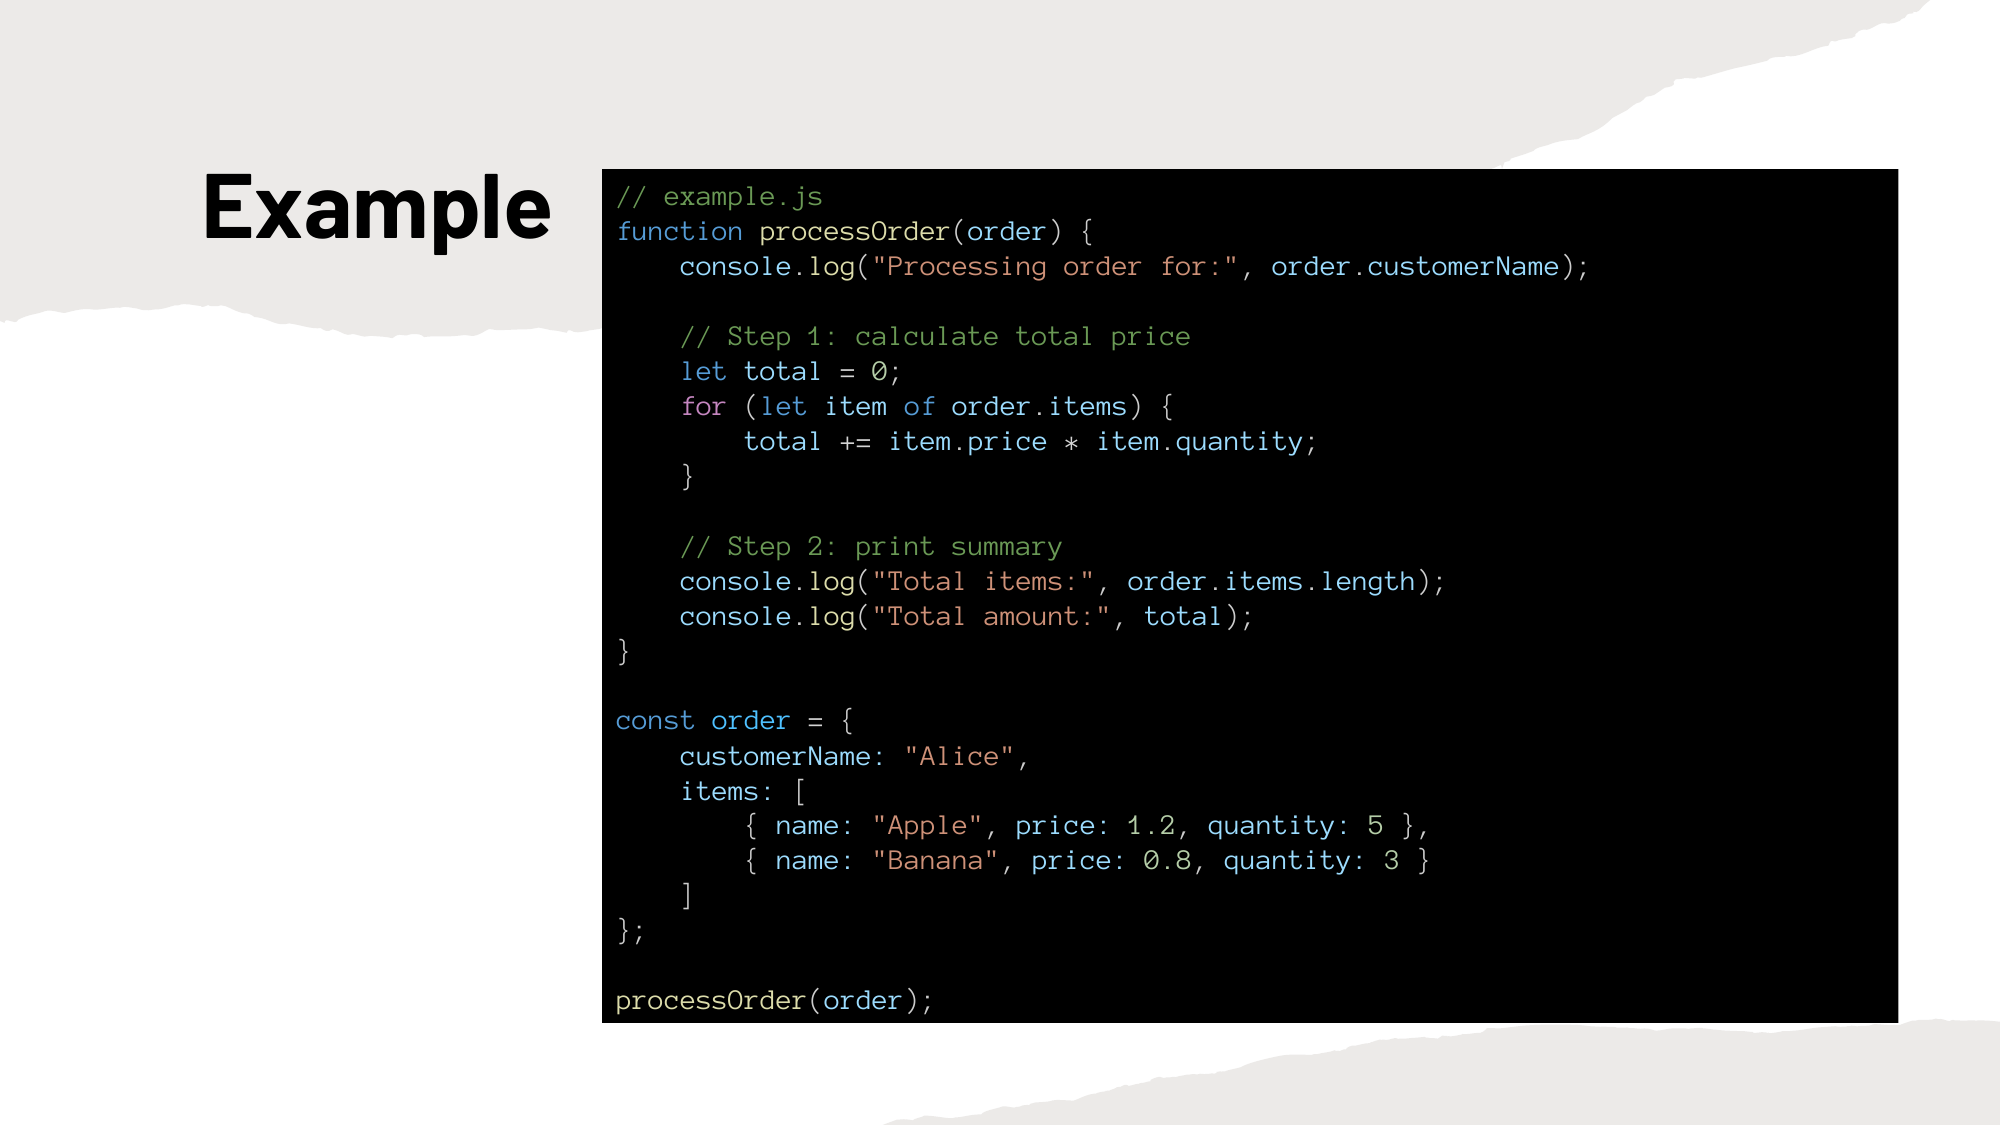

Example
// example.js
function processOrder(order) {
    console.log("Processing order for:", order.customerName);

    // Step 1: calculate total price
    let total = 0;
    for (let item of order.items) {
        total += item.price * item.quantity;
    }
    // Step 2: print summary
    console.log("Total items:", order.items.length);
    console.log("Total amount:", total);
}
const order = {
    customerName: "Alice",
    items: [
        { name: "Apple", price: 1.2, quantity: 5 },
        { name: "Banana", price: 0.8, quantity: 3 }
    ]
};

processOrder(order);